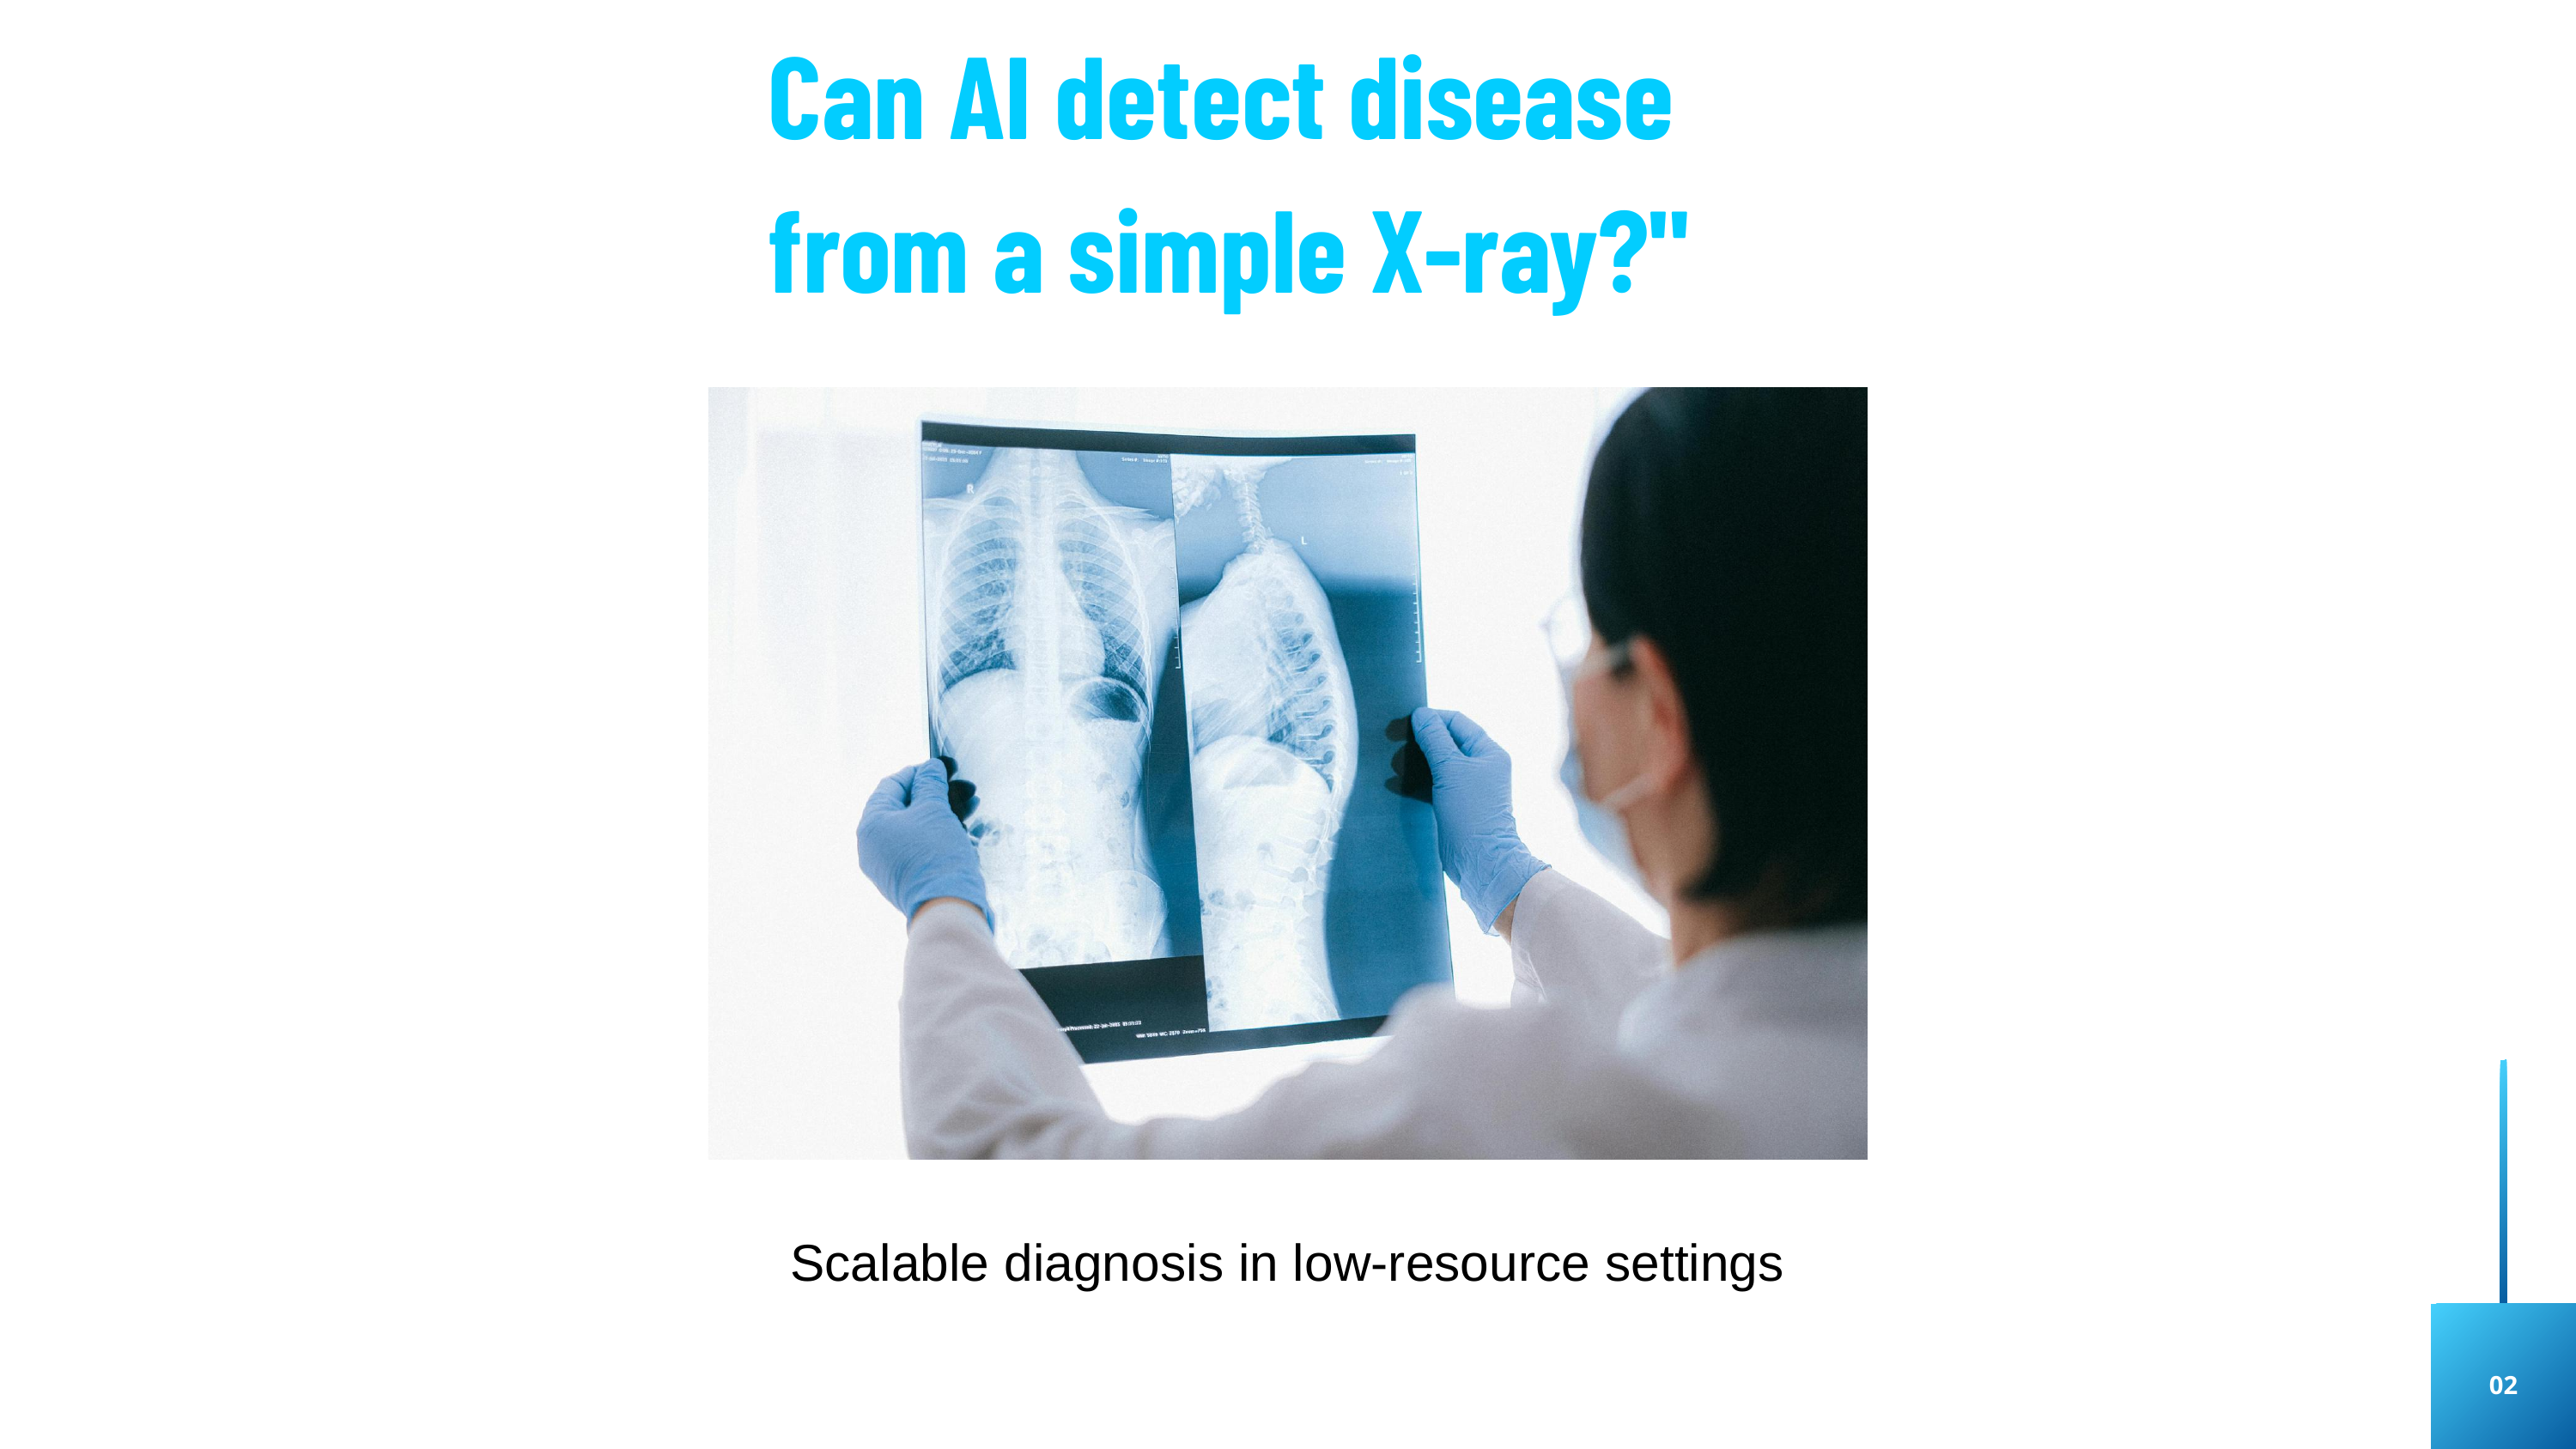

Can AI detect disease from a simple X-ray?"

Scalable diagnosis in low-resource settings

02